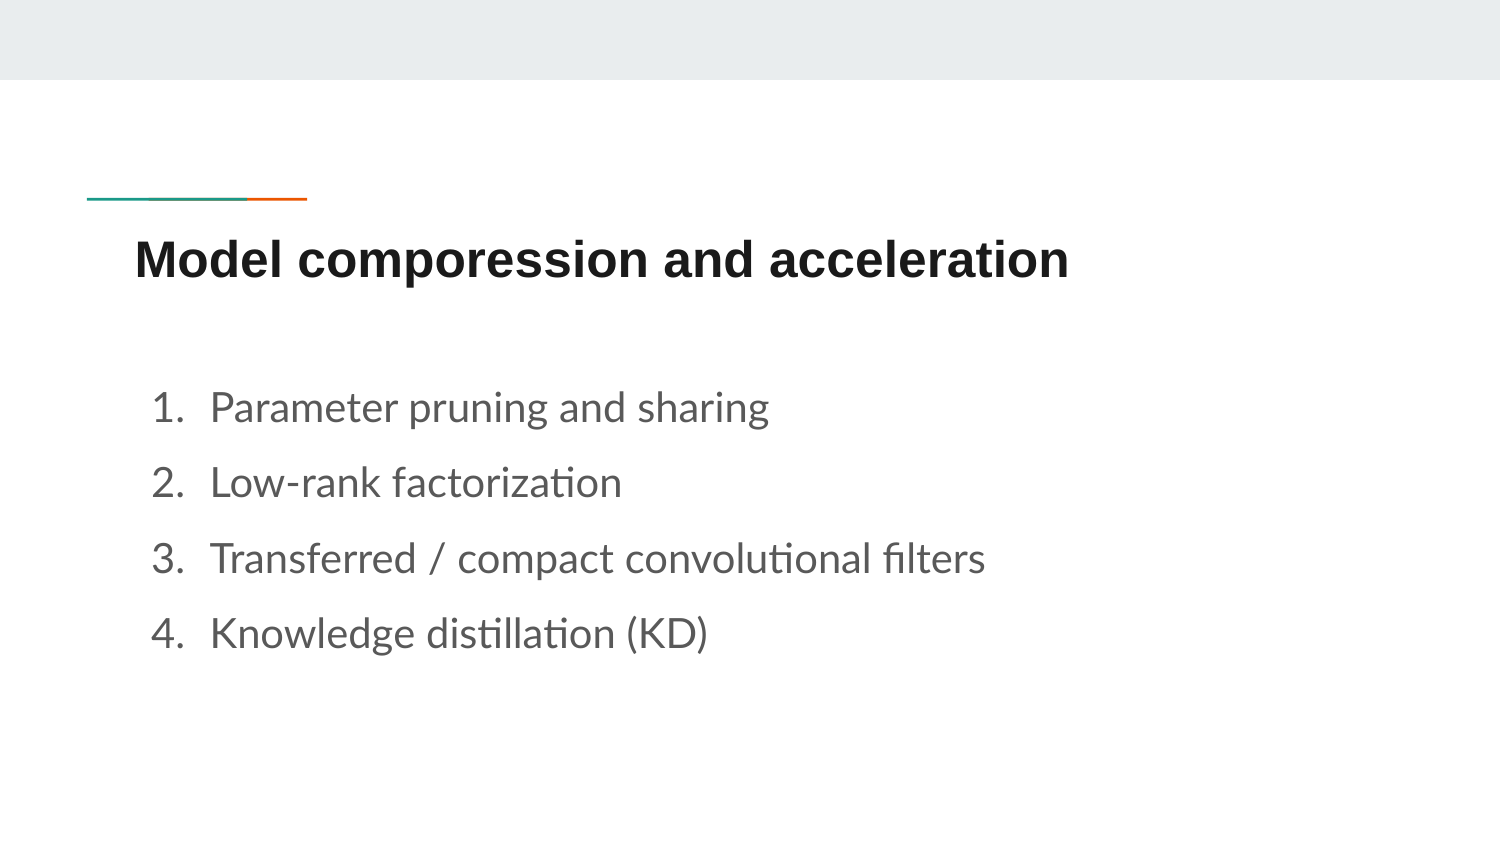

# Model comporession and acceleration
Parameter pruning and sharing
Low-rank factorization
Transferred / compact convolutional filters
Knowledge distillation (KD)